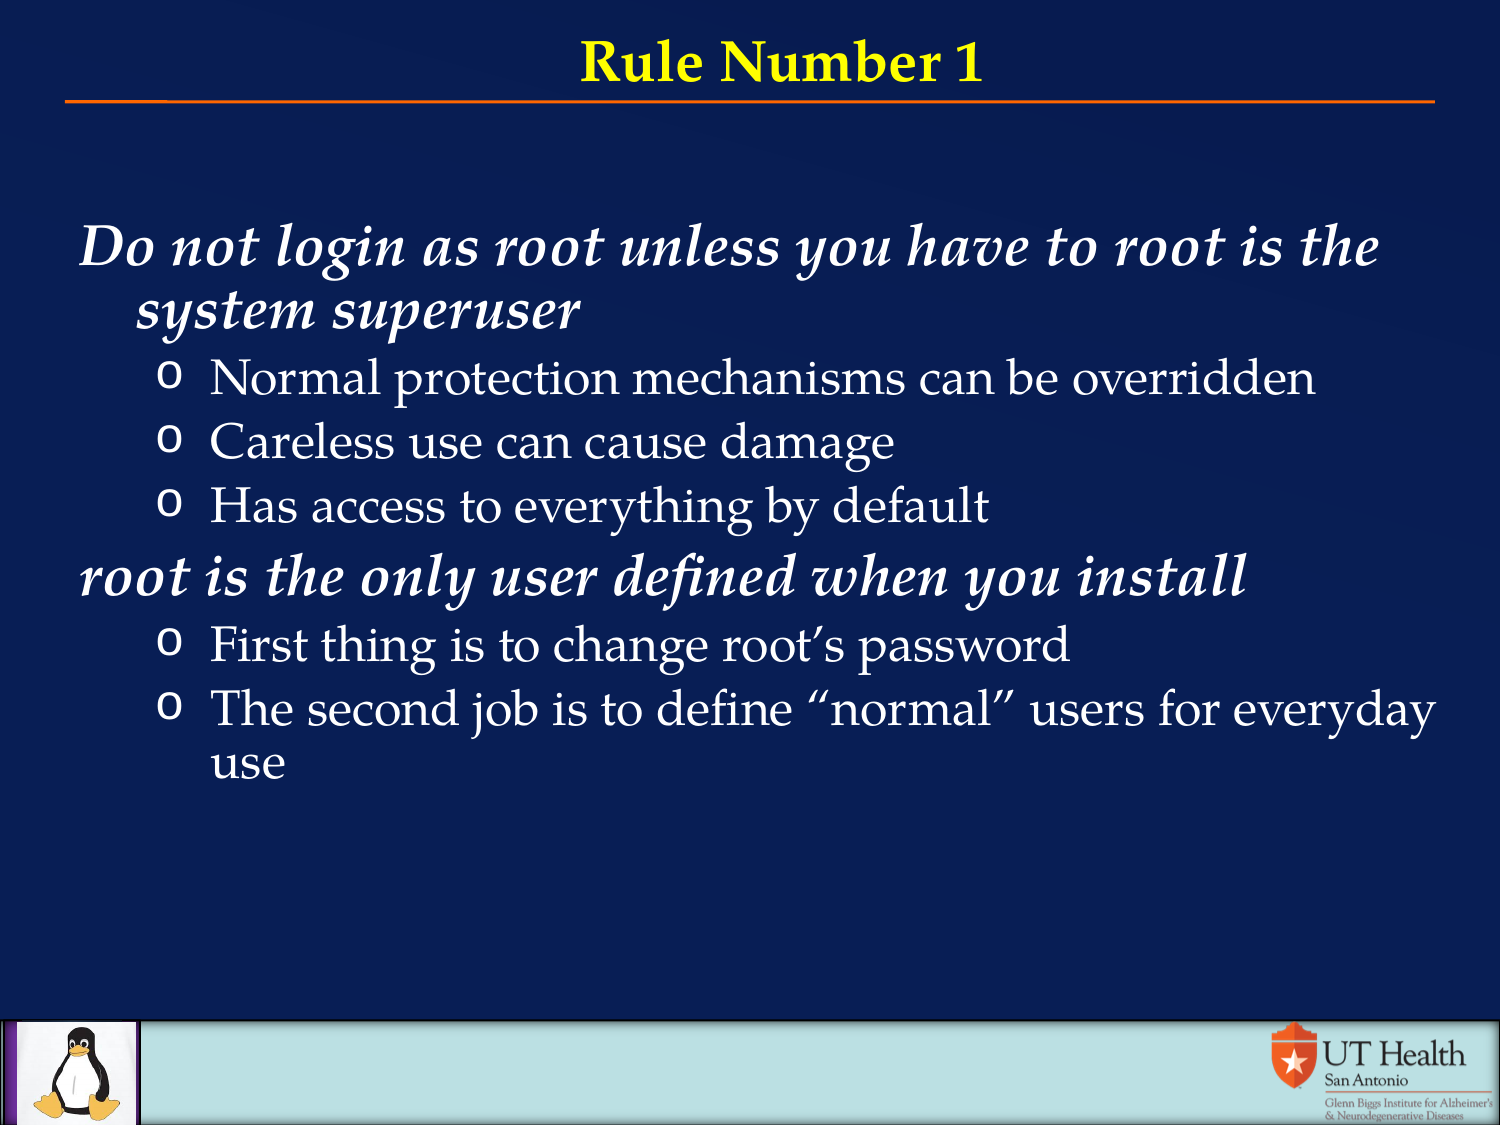

Rule Number 1

Do not login as root unless you have to root is the system superuser
Normal protection mechanisms can be overridden
Careless use can cause damage
Has access to everything by default
root is the only user defined when you install
First thing is to change root’s password
The second job is to define “normal” users for everyday use